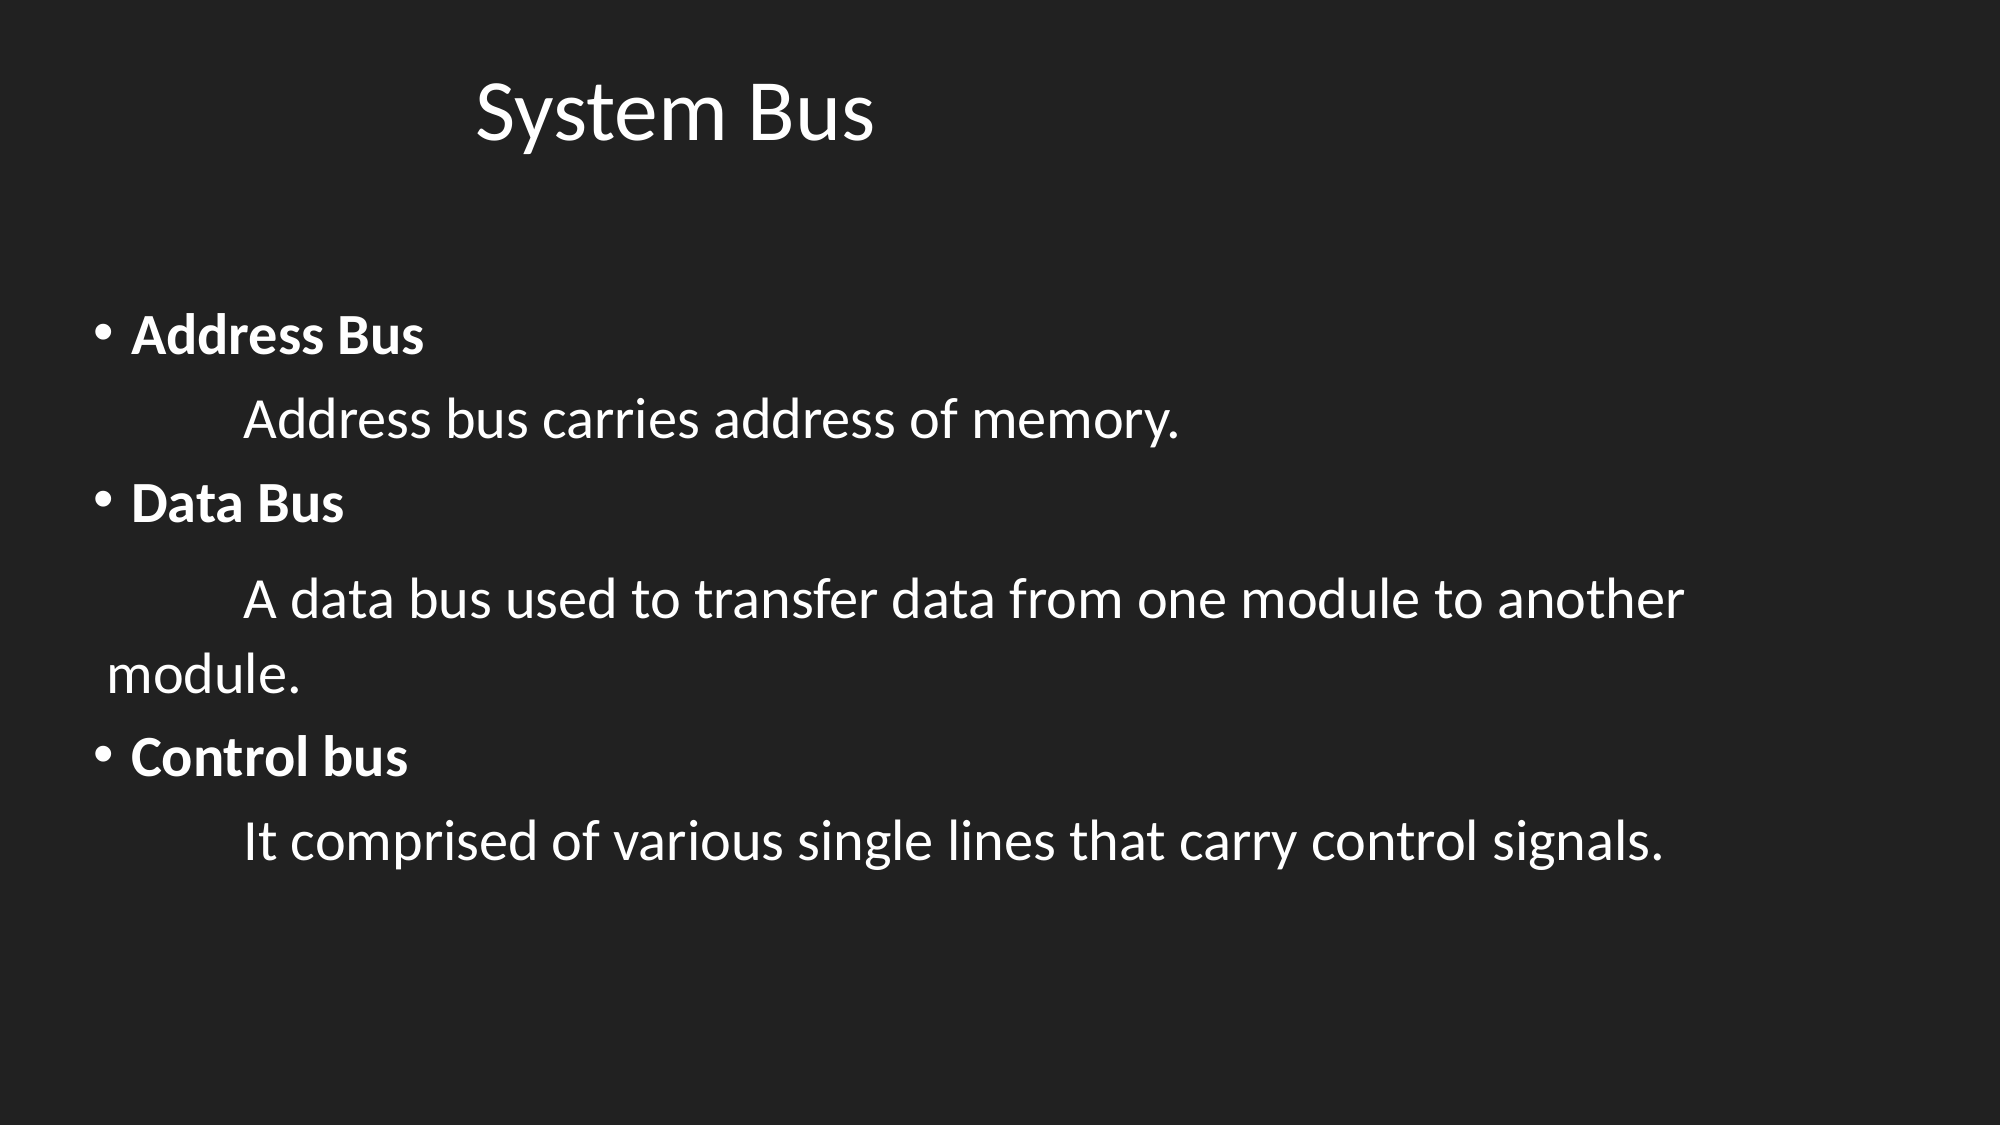

# System Bus
Address Bus
Address bus carries address of memory.
Data Bus
A data bus used to transfer data from one module to another  module.
Control bus
It comprised of various single lines that carry control signals.